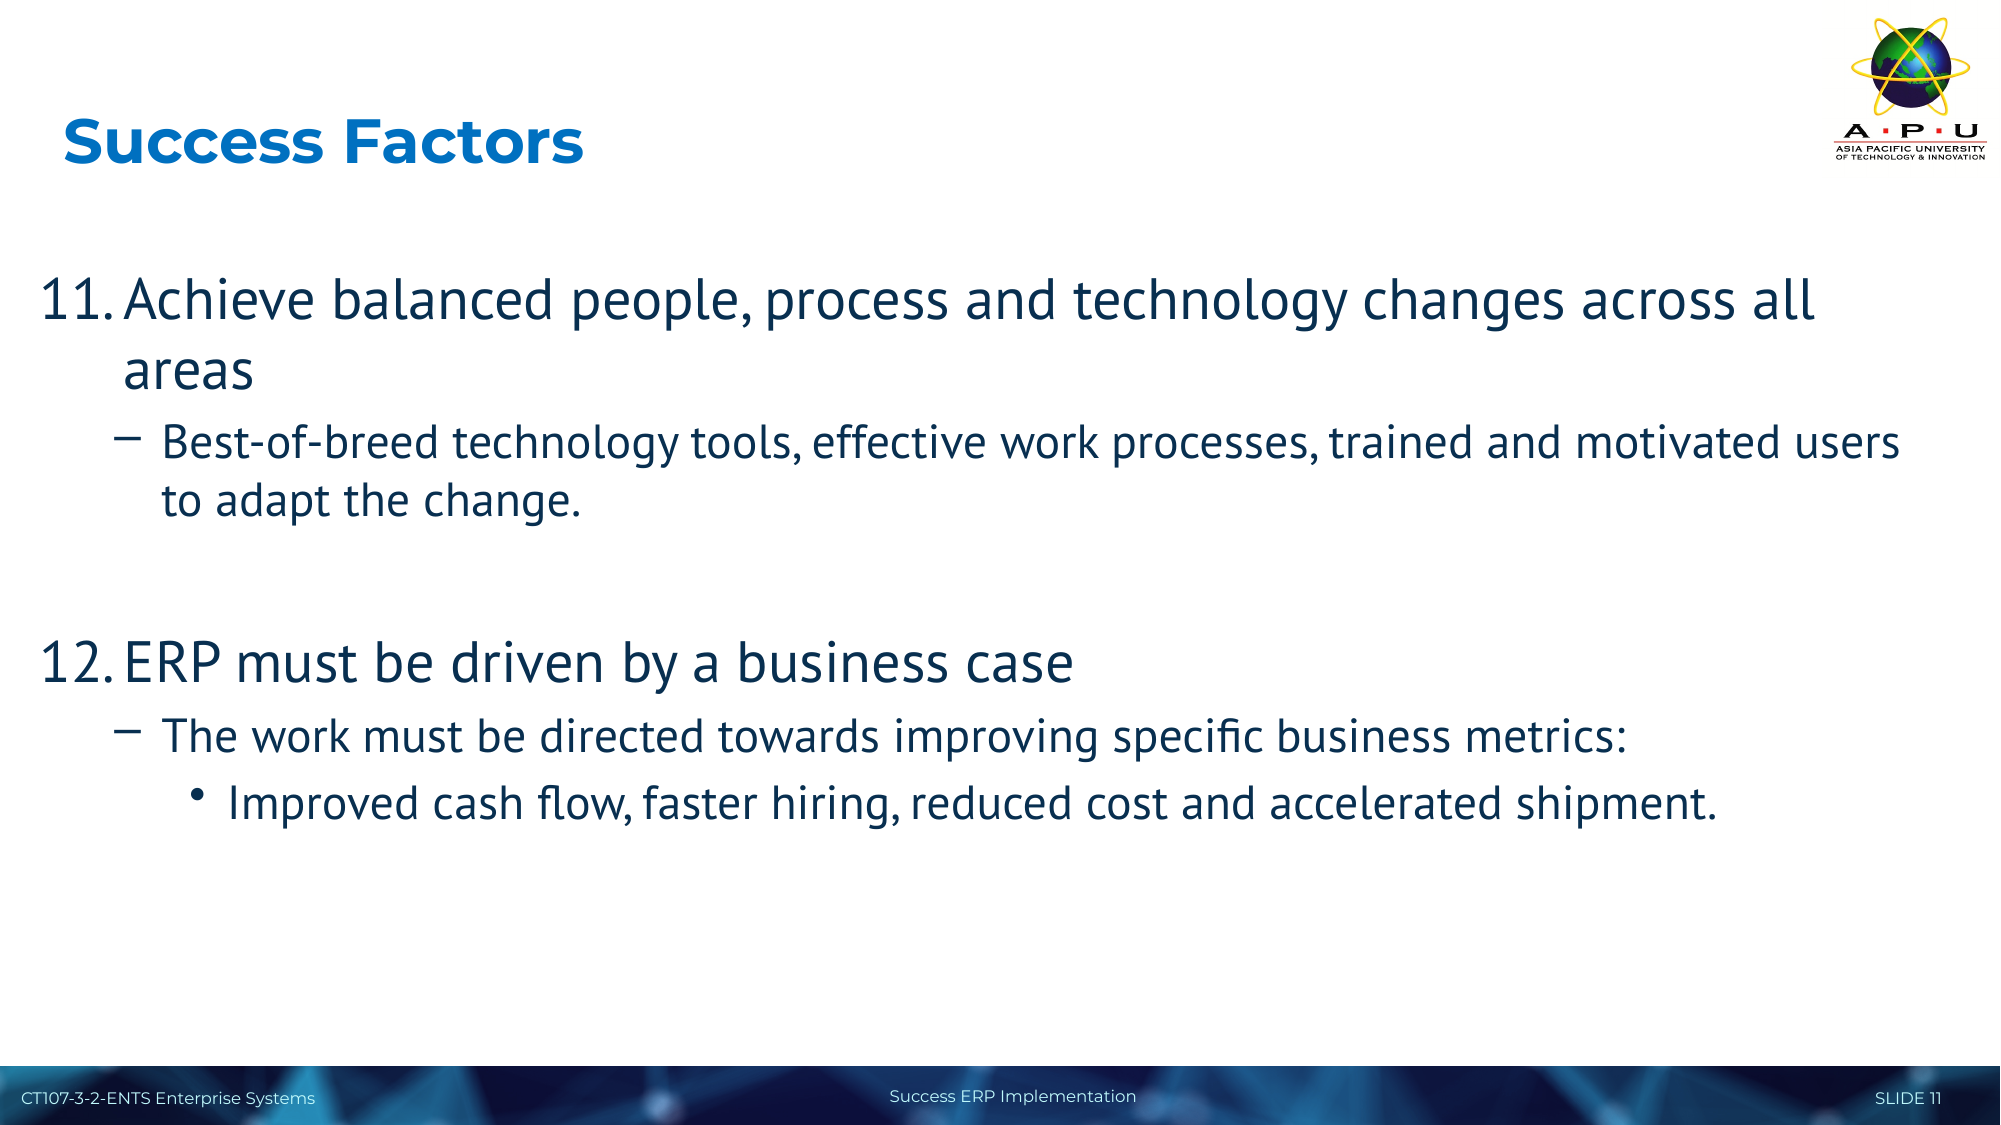

# Success Factors
Achieve balanced people, process and technology changes across all areas
Best-of-breed technology tools, effective work processes, trained and motivated users to adapt the change.

ERP must be driven by a business case
The work must be directed towards improving specific business metrics:
Improved cash flow, faster hiring, reduced cost and accelerated shipment.